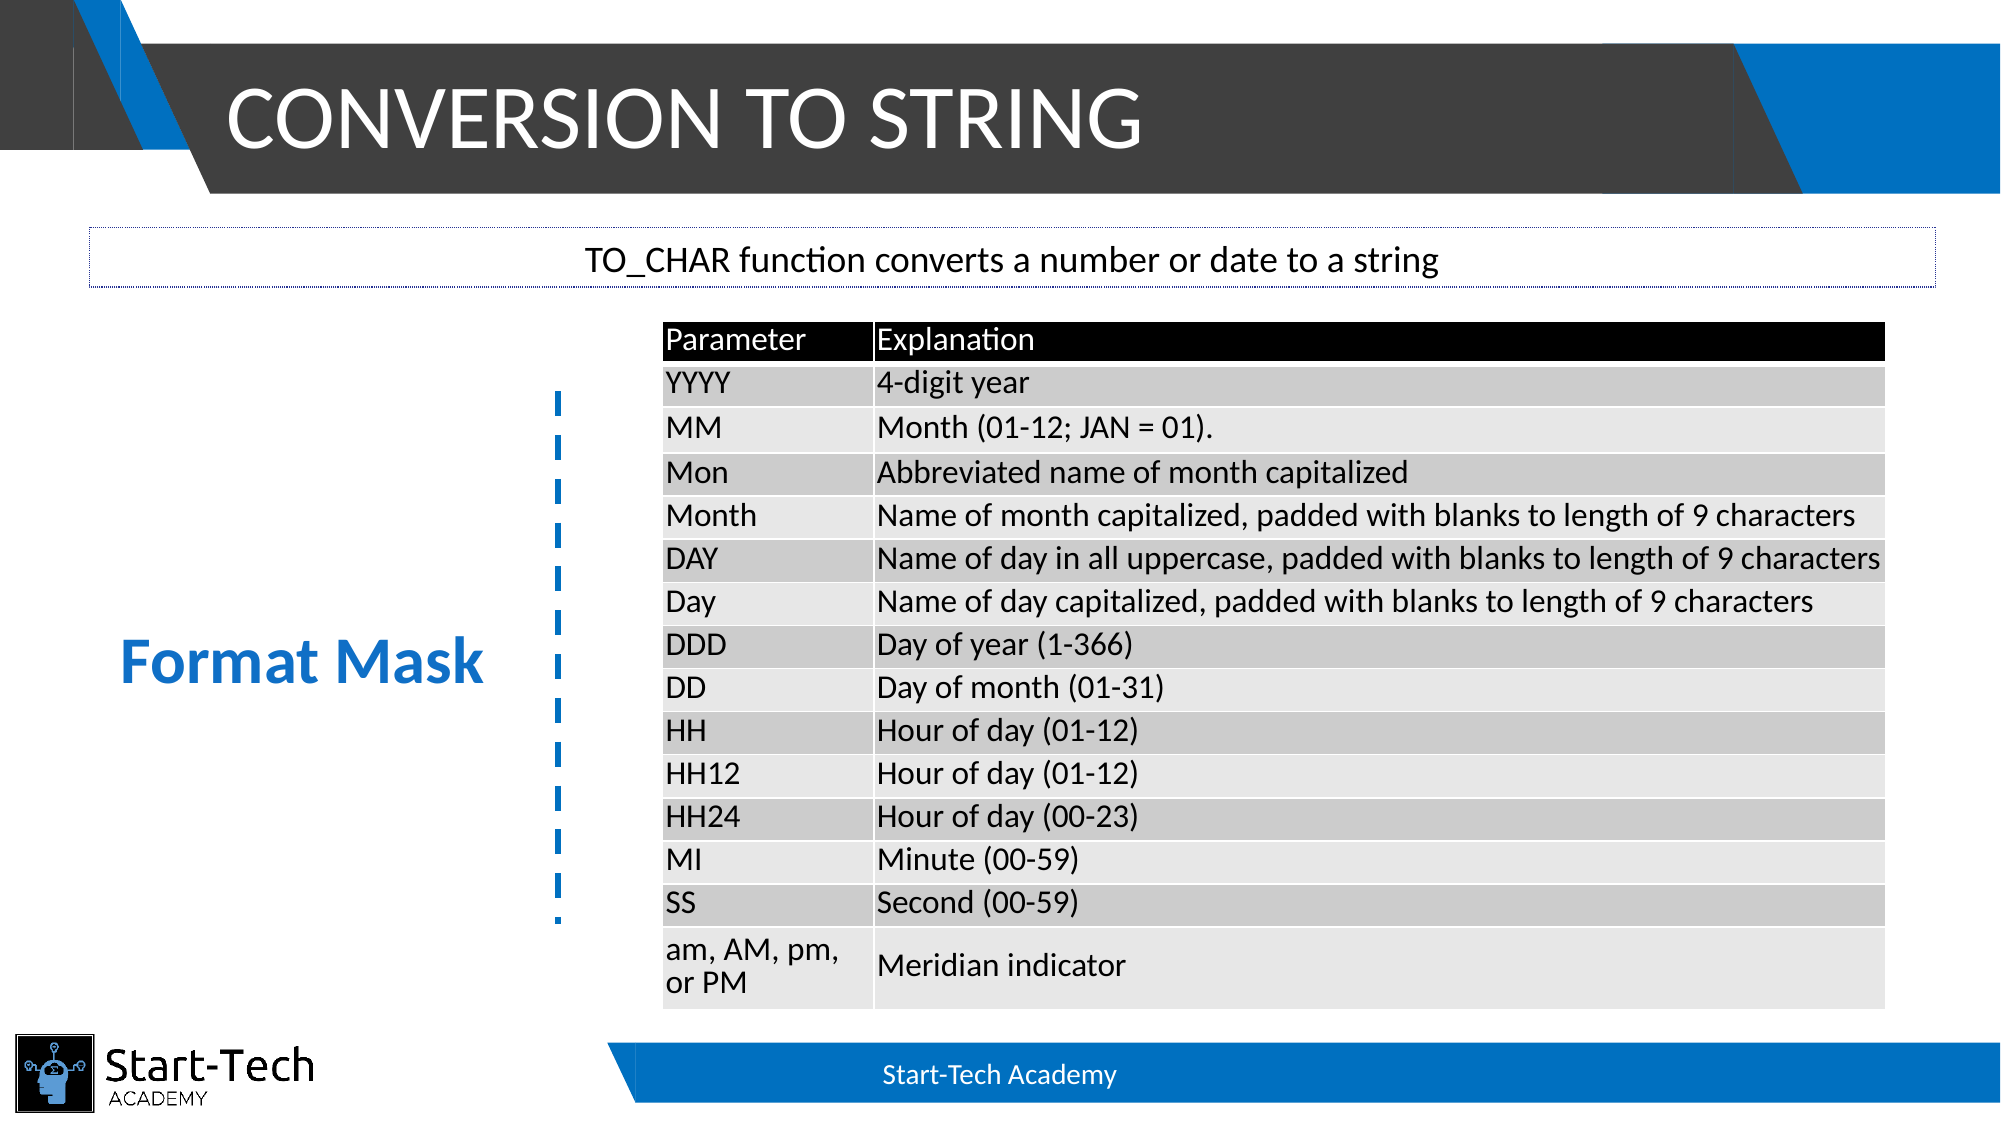

# CONVERSION TO STRING
TO_CHAR function converts a number or date to a string
| Parameter | Explanation |
| --- | --- |
| YYYY | 4-digit year |
| MM | Month (01-12; JAN = 01). |
| Mon | Abbreviated name of month capitalized |
| Month | Name of month capitalized, padded with blanks to length of 9 characters |
| DAY | Name of day in all uppercase, padded with blanks to length of 9 characters |
| Day | Name of day capitalized, padded with blanks to length of 9 characters |
| DDD | Day of year (1-366) |
| DD | Day of month (01-31) |
| HH | Hour of day (01-12) |
| HH12 | Hour of day (01-12) |
| HH24 | Hour of day (00-23) |
| MI | Minute (00-59) |
| SS | Second (00-59) |
| am, AM, pm, or PM | Meridian indicator |
Format Mask
Start-Tech Academy